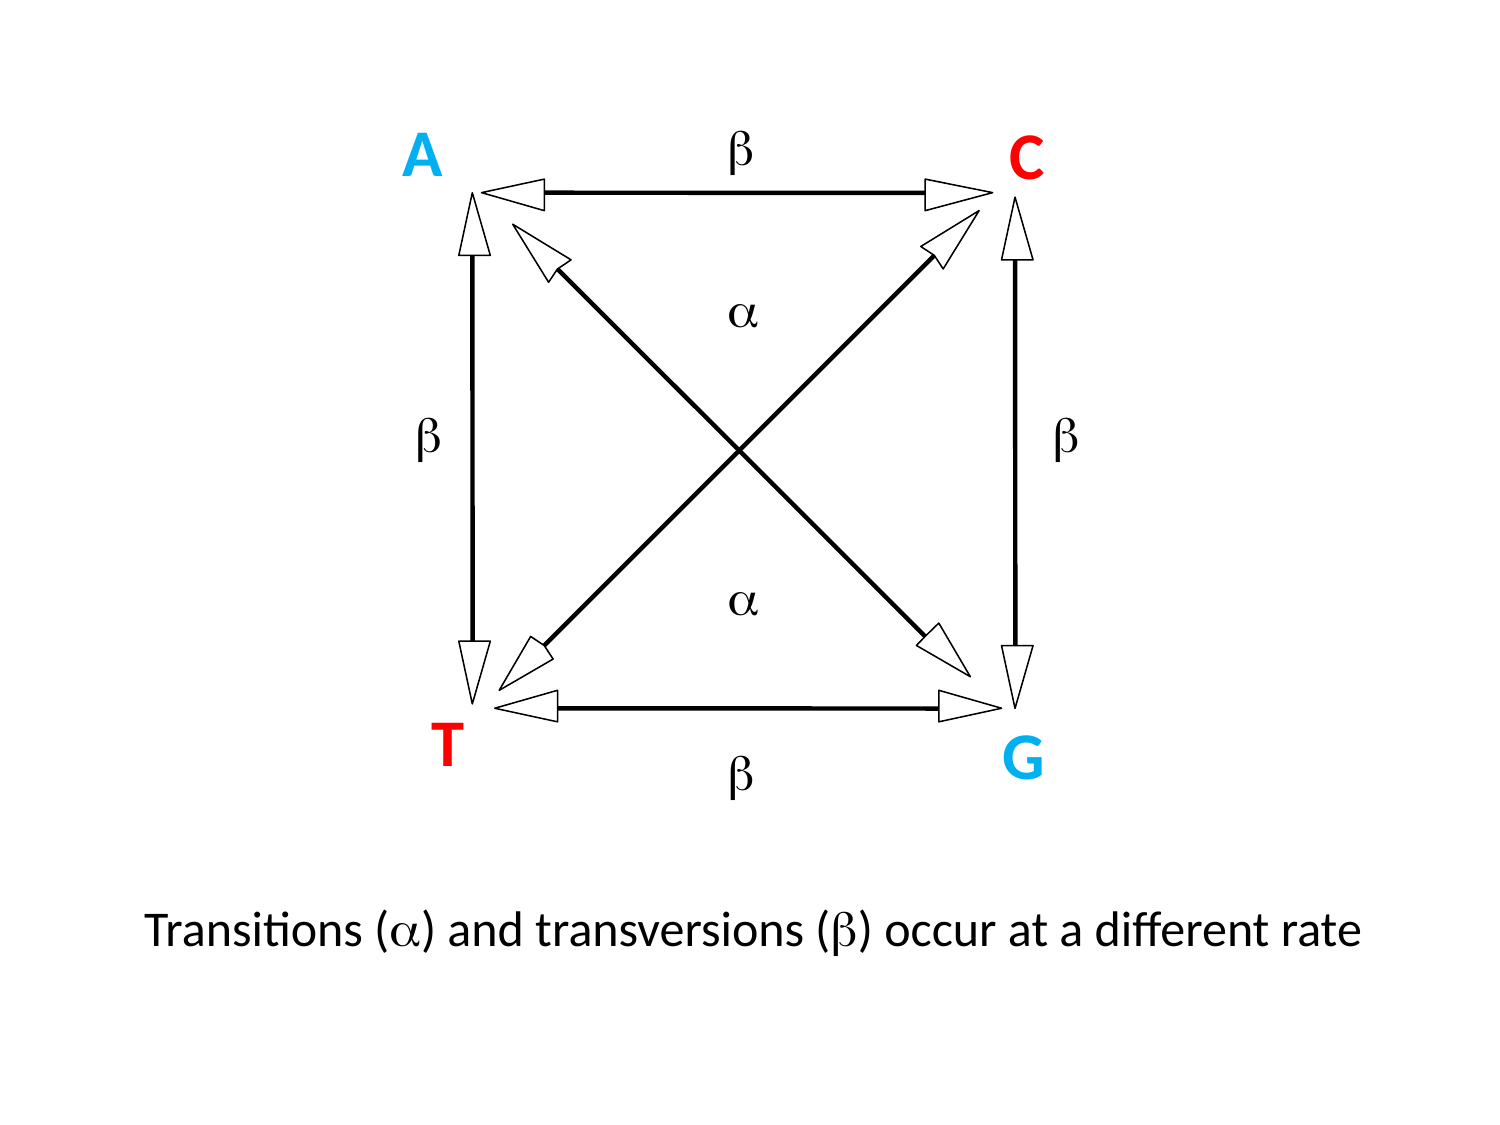

A
C
β

α
β
β
α

T
G
β
Transitions (α) and transversions (β) occur at a different rate